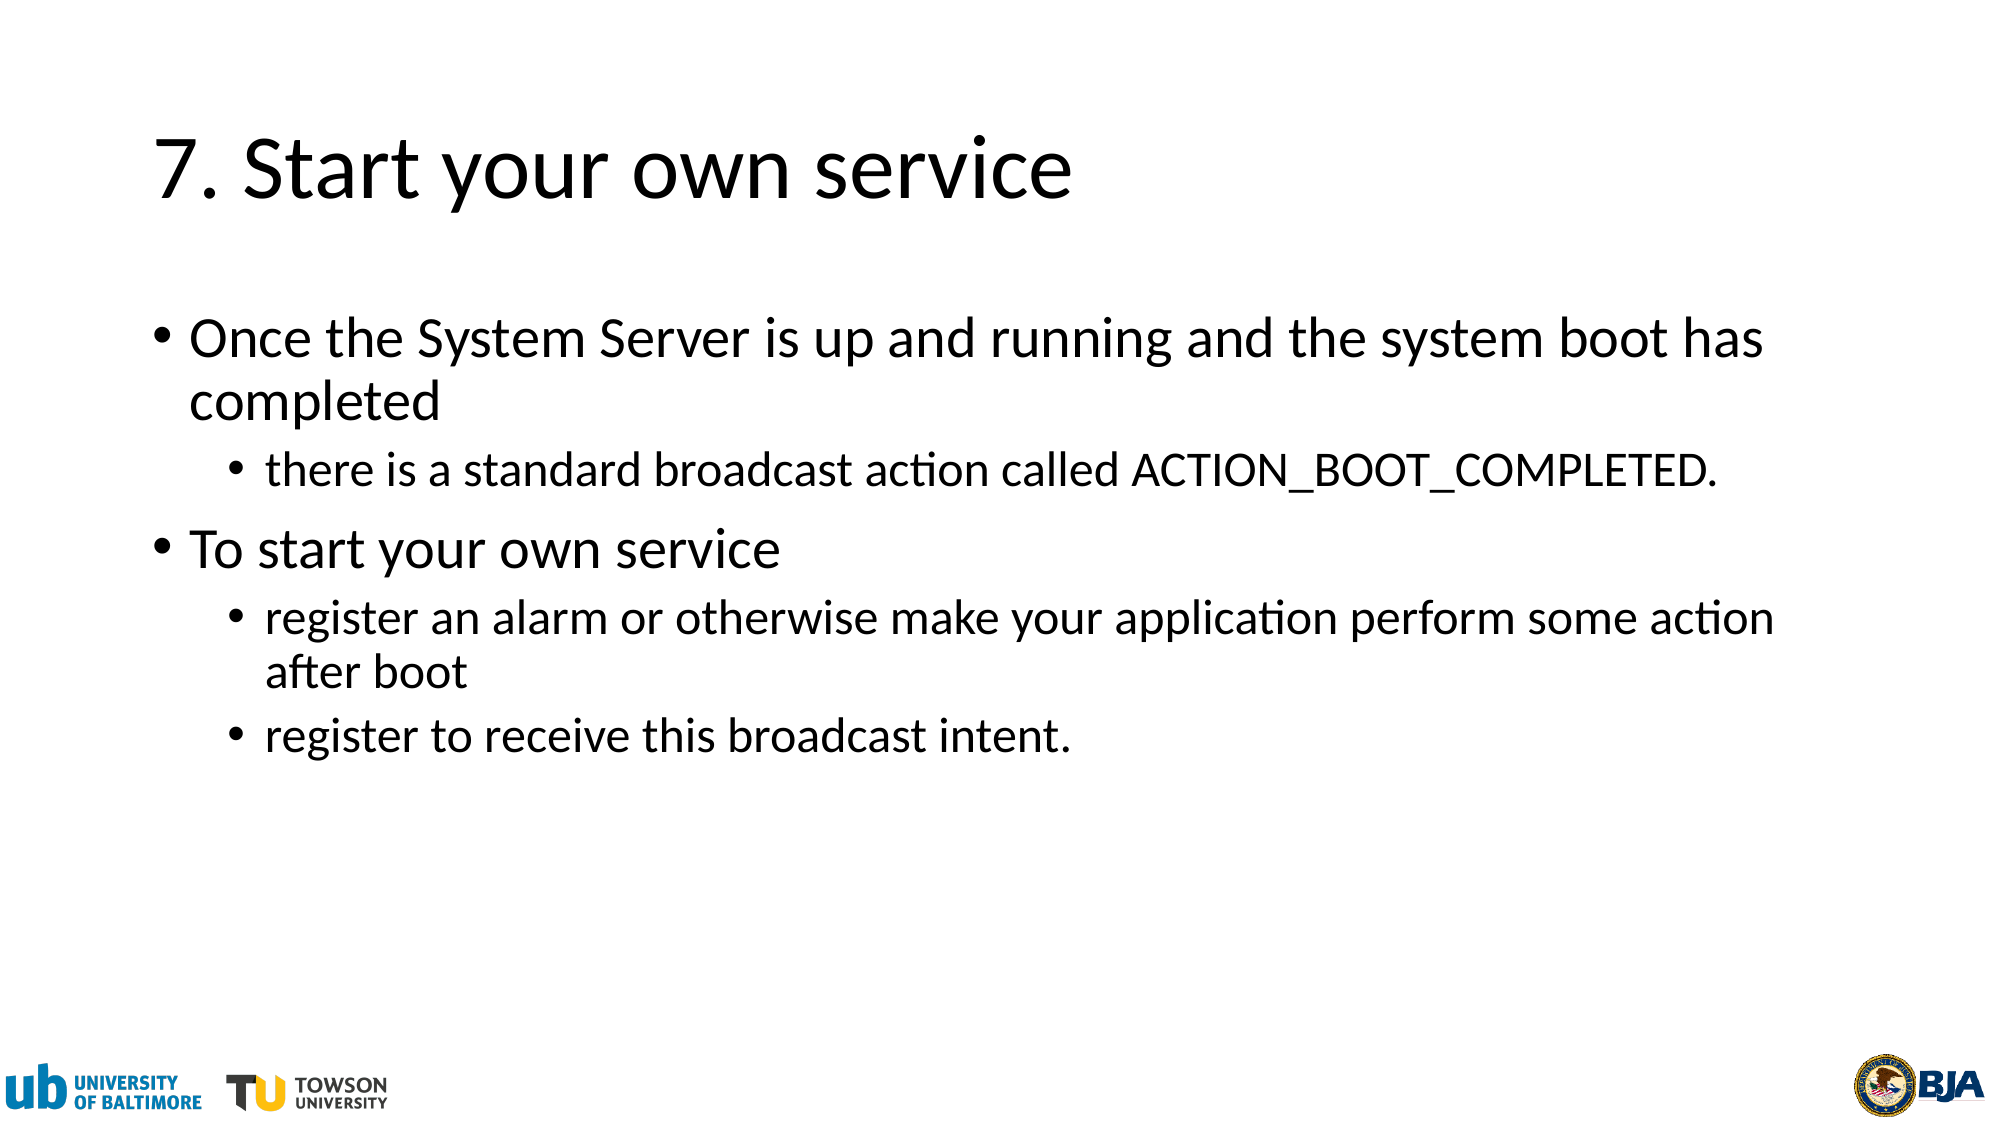

# 7. Start your own service
Once the System Server is up and running and the system boot has completed
there is a standard broadcast action called ACTION_BOOT_COMPLETED.
To start your own service
register an alarm or otherwise make your application perform some action after boot
register to receive this broadcast intent.